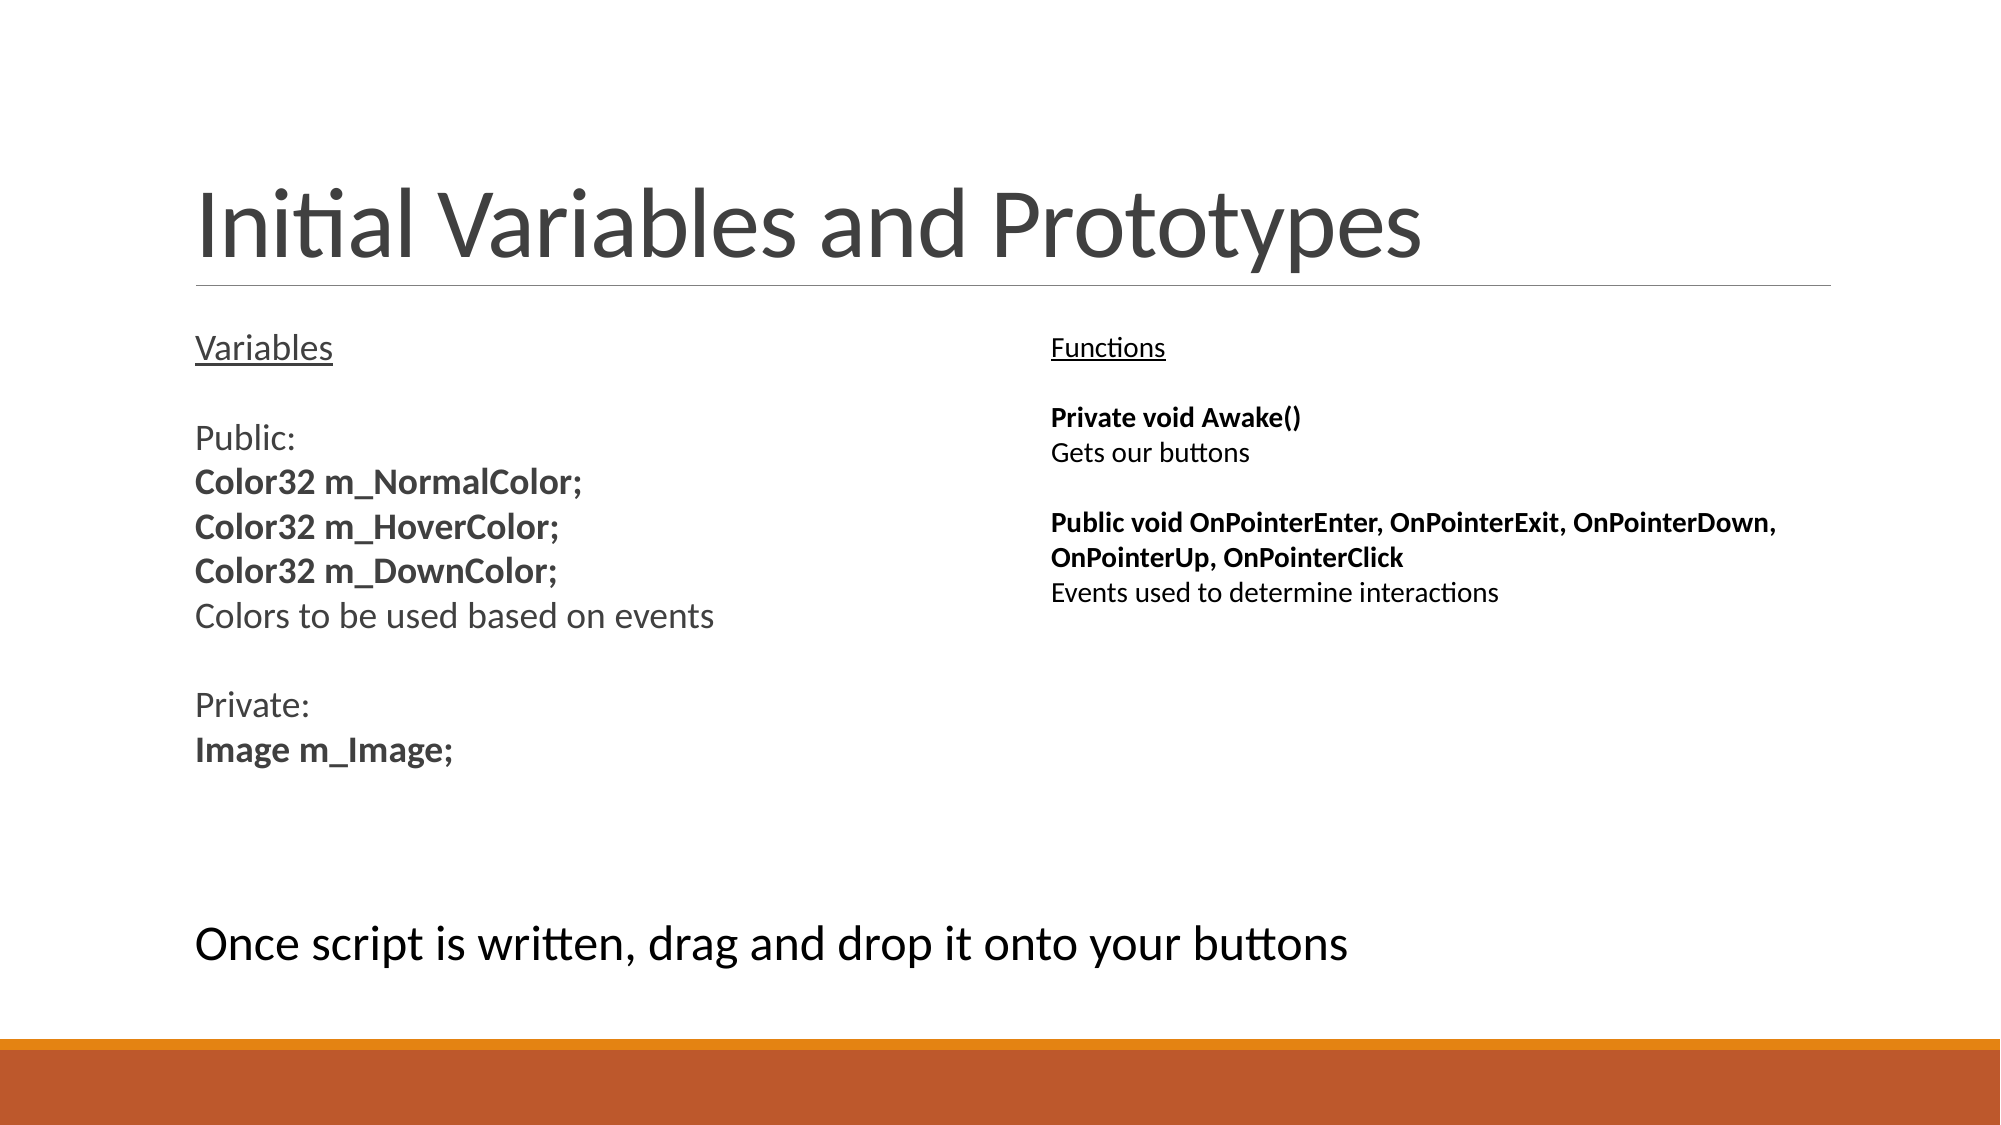

# Initial Variables and Prototypes
Variables

Public:
Color32 m_NormalColor;
Color32 m_HoverColor;
Color32 m_DownColor;
Colors to be used based on events

Private:
Image m_Image;

Functions

Private void Awake()
Gets our buttons

Public void OnPointerEnter, OnPointerExit, OnPointerDown, OnPointerUp, OnPointerClick
Events used to determine interactions
Once script is written, drag and drop it onto your buttons